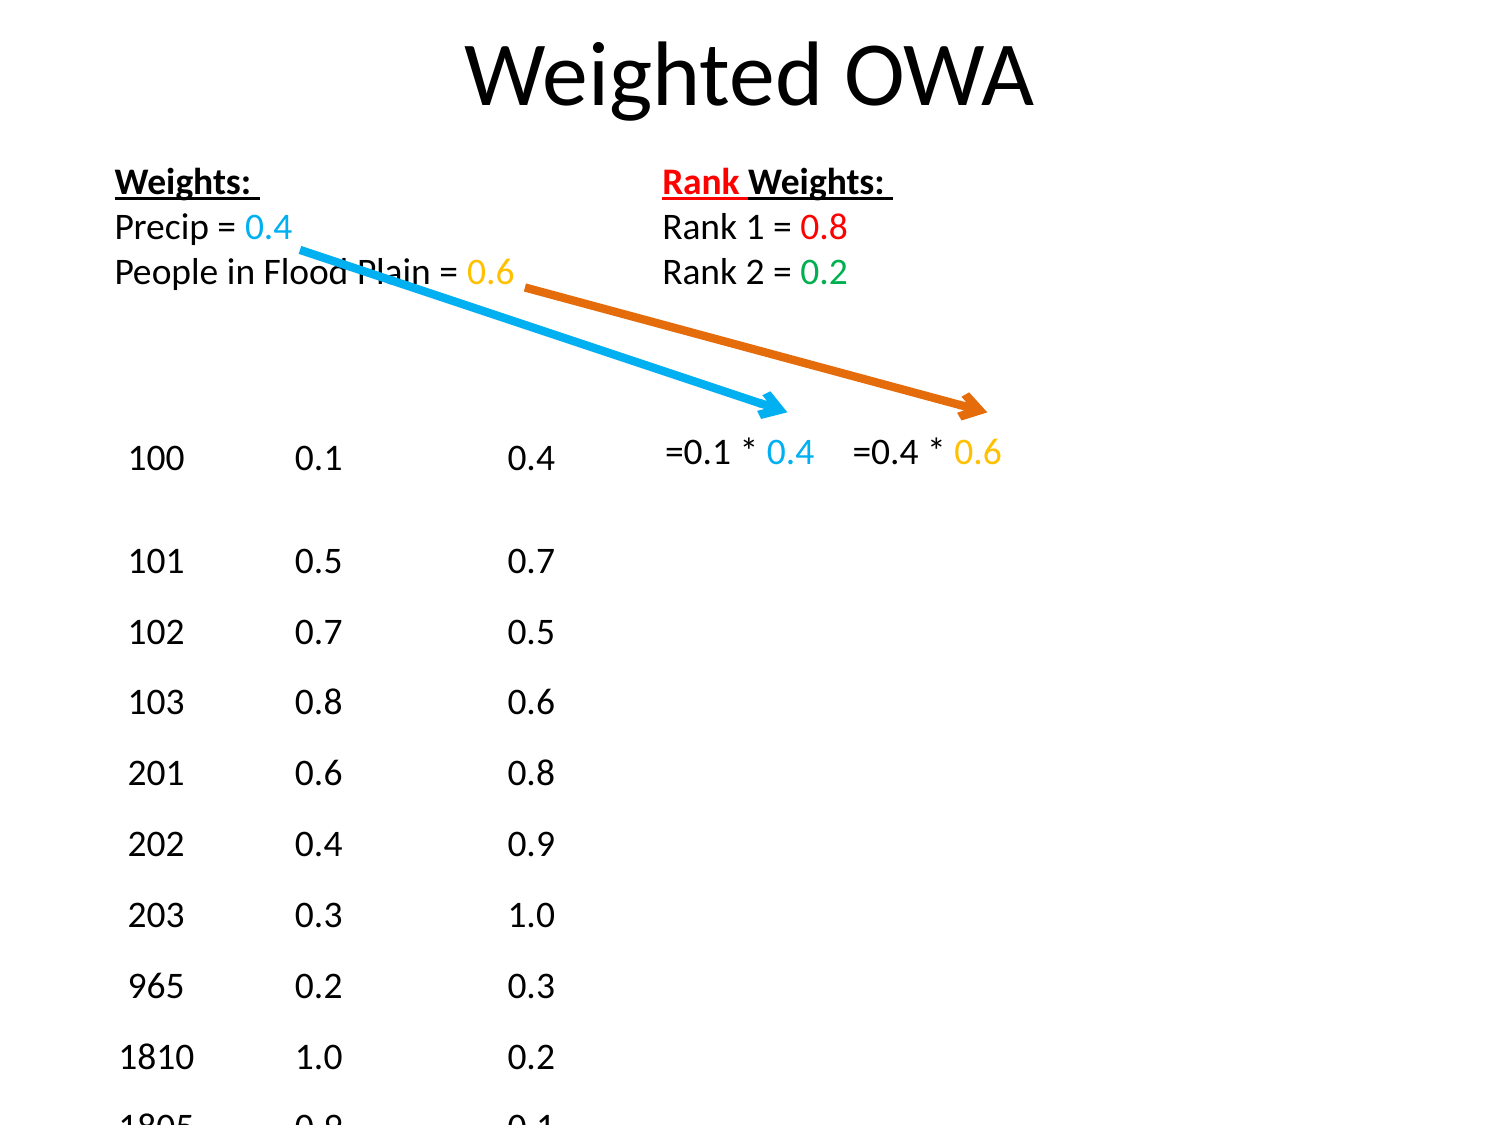

Weighted OWA
Weights:
Precip = 0.4
People in Flood Plain = 0.6
Rank Weights:
Rank 1 = 0.8
Rank 2 = 0.2

| HUC ID | Standardized Precipitation | Standardized People in Flood Plain | Weighted Precip | Weighted People | Weighted Linear Combination |
| --- | --- | --- | --- | --- | --- |
| 100 | 0.1 | 0.4 | =0.1 \* 0.4 | =0.4 \* 0.6 |  |
| 101 | 0.5 | 0.7 |  |  |  |
| 102 | 0.7 | 0.5 |  |  |  |
| 103 | 0.8 | 0.6 |  |  |  |
| 201 | 0.6 | 0.8 |  |  |  |
| 202 | 0.4 | 0.9 |  |  |  |
| 203 | 0.3 | 1.0 |  |  |  |
| 965 | 0.2 | 0.3 |  |  |  |
| 1810 | 1.0 | 0.2 |  |  |  |
| 1805 | 0.9 | 0.1 |  |  |  |